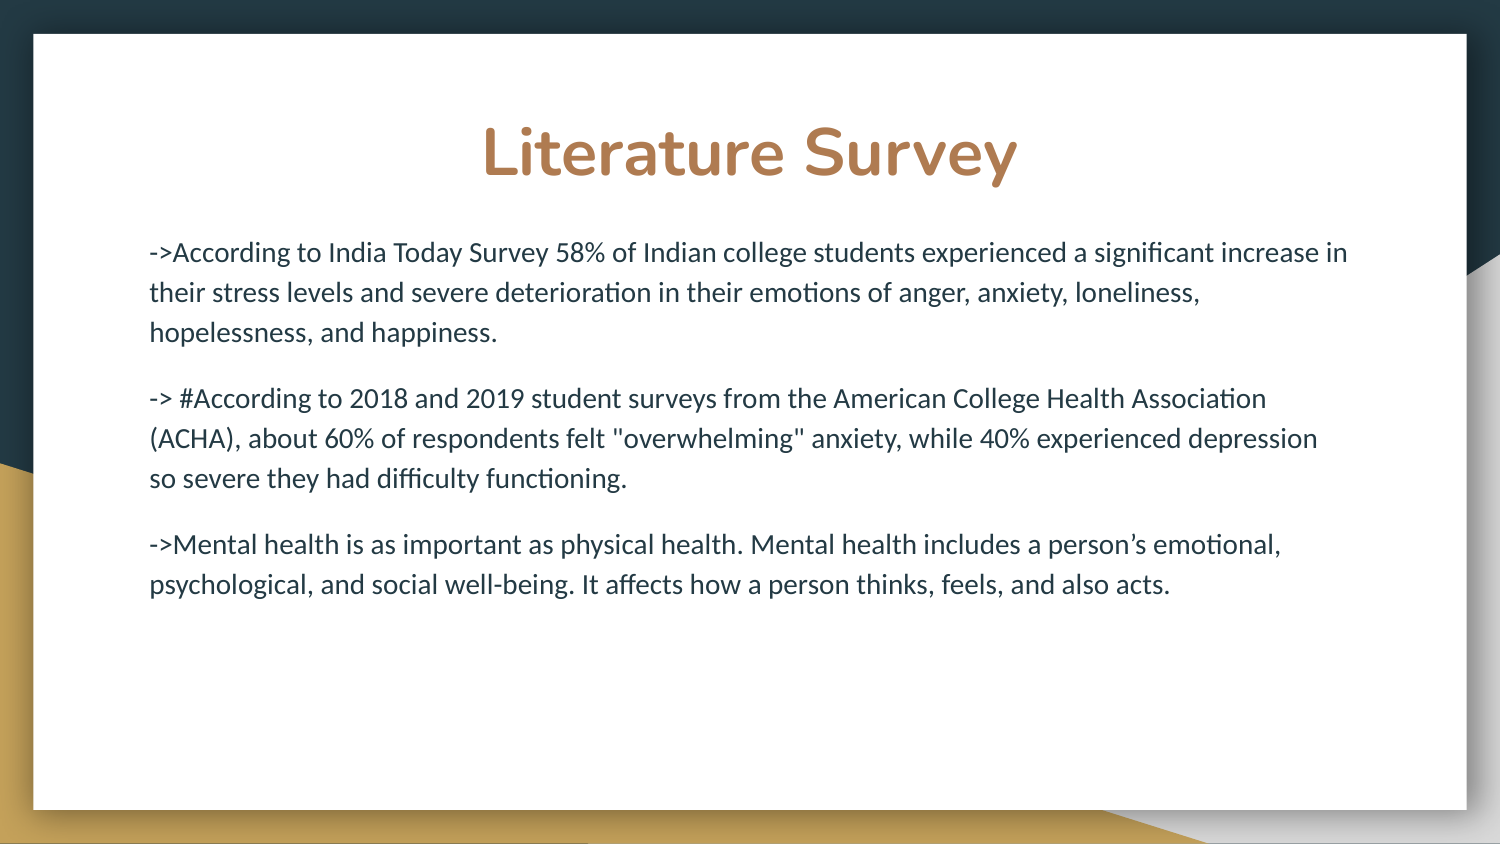

# Literature Survey
->According to India Today Survey 58% of Indian college students experienced a significant increase in their stress levels and severe deterioration in their emotions of anger, anxiety, loneliness, hopelessness, and happiness.
-> #According to 2018 and 2019 student surveys from the American College Health Association (ACHA), about 60% of respondents felt "overwhelming" anxiety, while 40% experienced depression so severe they had difficulty functioning.
->Mental health is as important as physical health. Mental health includes a person’s emotional, psychological, and social well-being. It affects how a person thinks, feels, and also acts.